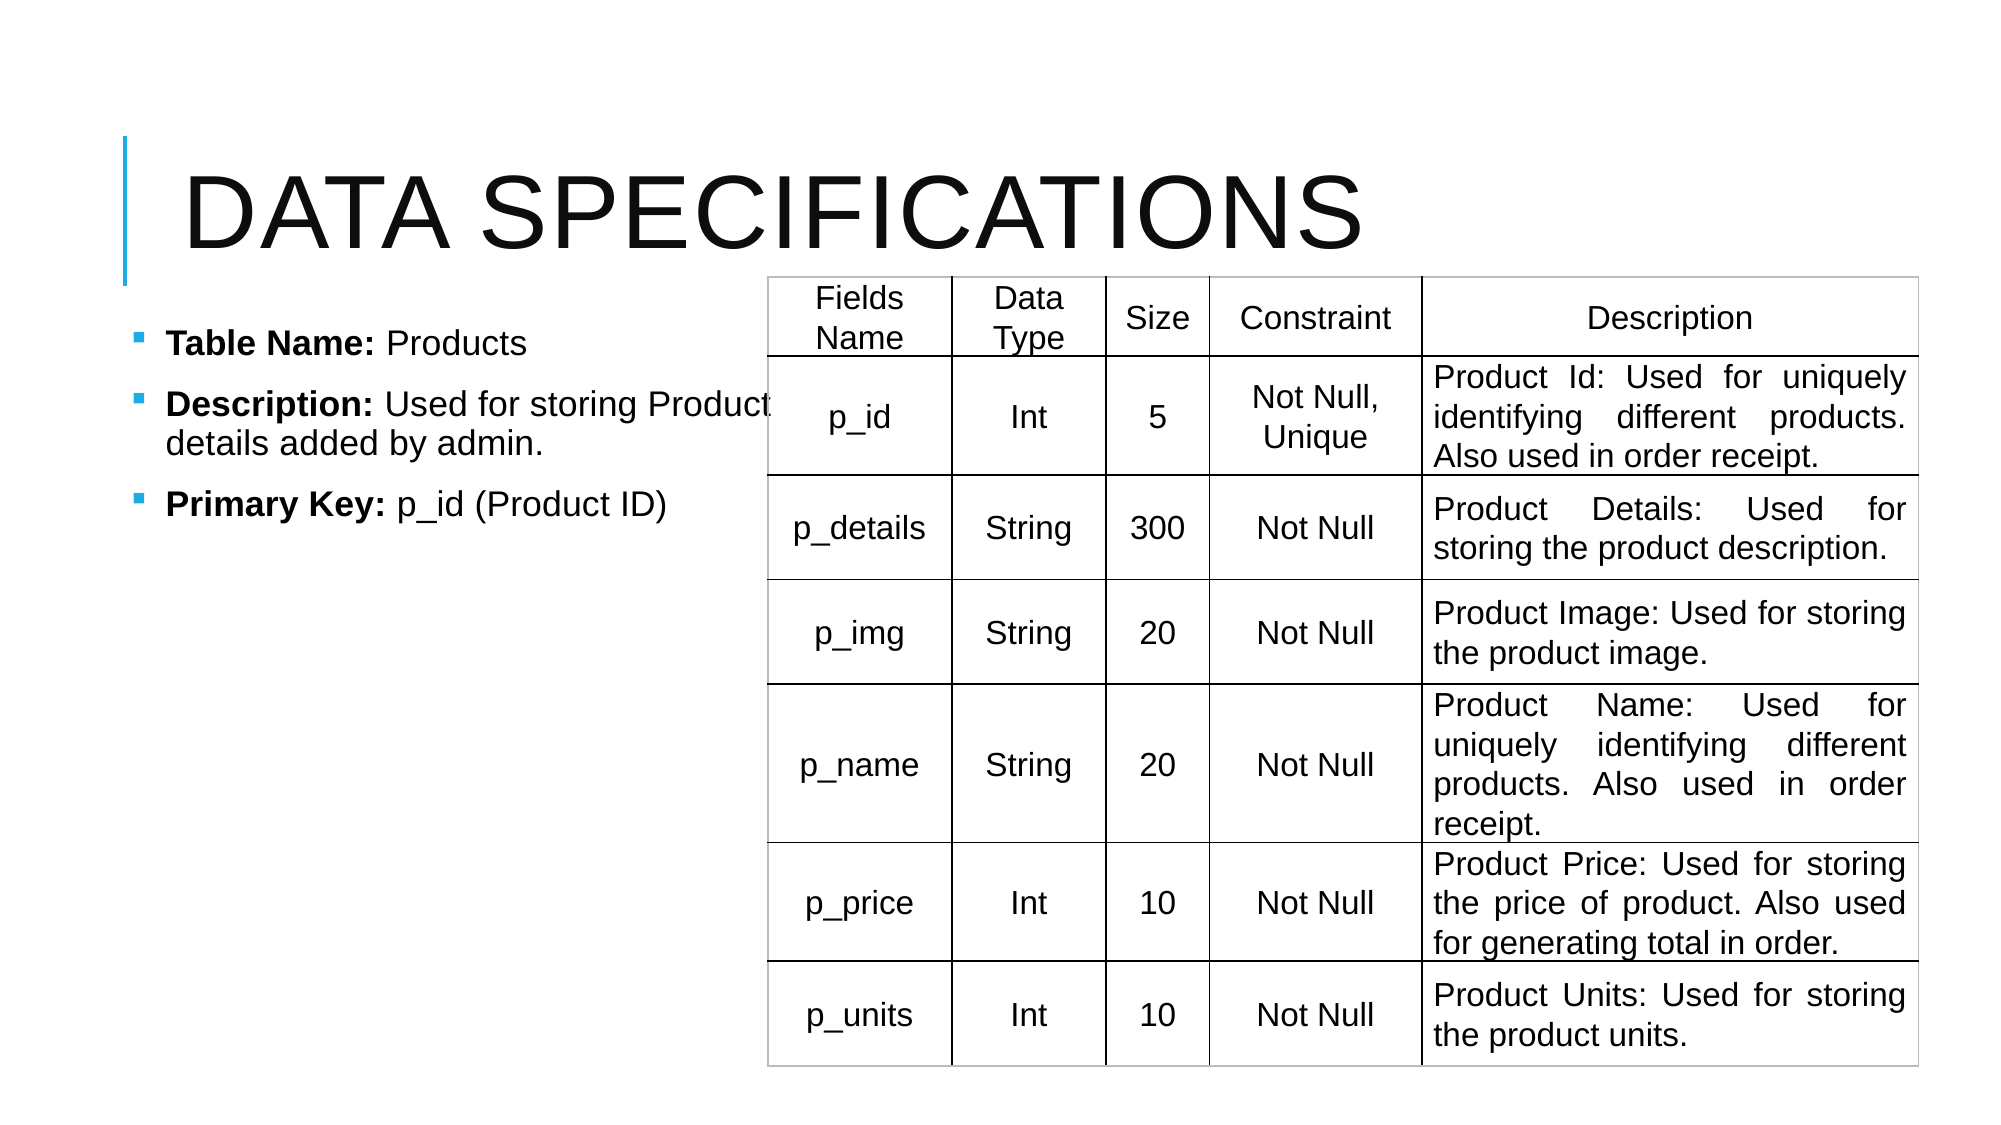

# Data Specifications
| Fields Name | Data Type | Size | Constraint | Description |
| --- | --- | --- | --- | --- |
| p\_id | Int | 5 | Not Null, Unique | Product Id: Used for uniquely identifying different products. Also used in order receipt. |
| p\_details | String | 300 | Not Null | Product Details: Used for storing the product description. |
| p\_img | String | 20 | Not Null | Product Image: Used for storing the product image. |
| p\_name | String | 20 | Not Null | Product Name: Used for uniquely identifying different products. Also used in order receipt. |
| p\_price | Int | 10 | Not Null | Product Price: Used for storing the price of product. Also used for generating total in order. |
| p\_units | Int | 10 | Not Null | Product Units: Used for storing the product units. |
Table Name: Products
Description: Used for storing Product details added by admin.
Primary Key: p_id (Product ID)